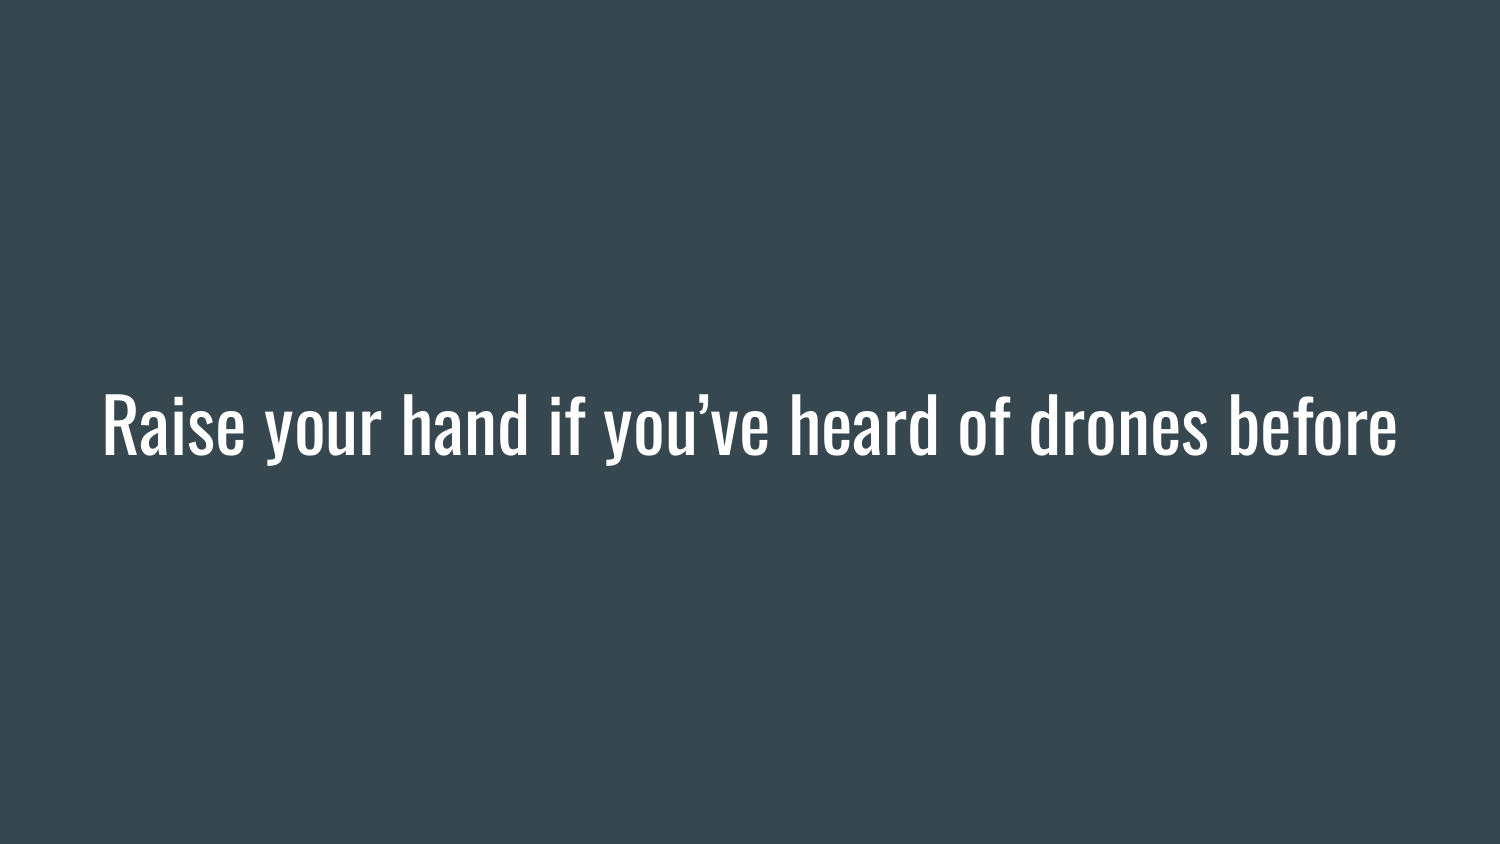

# Raise your hand if you’ve heard of drones before